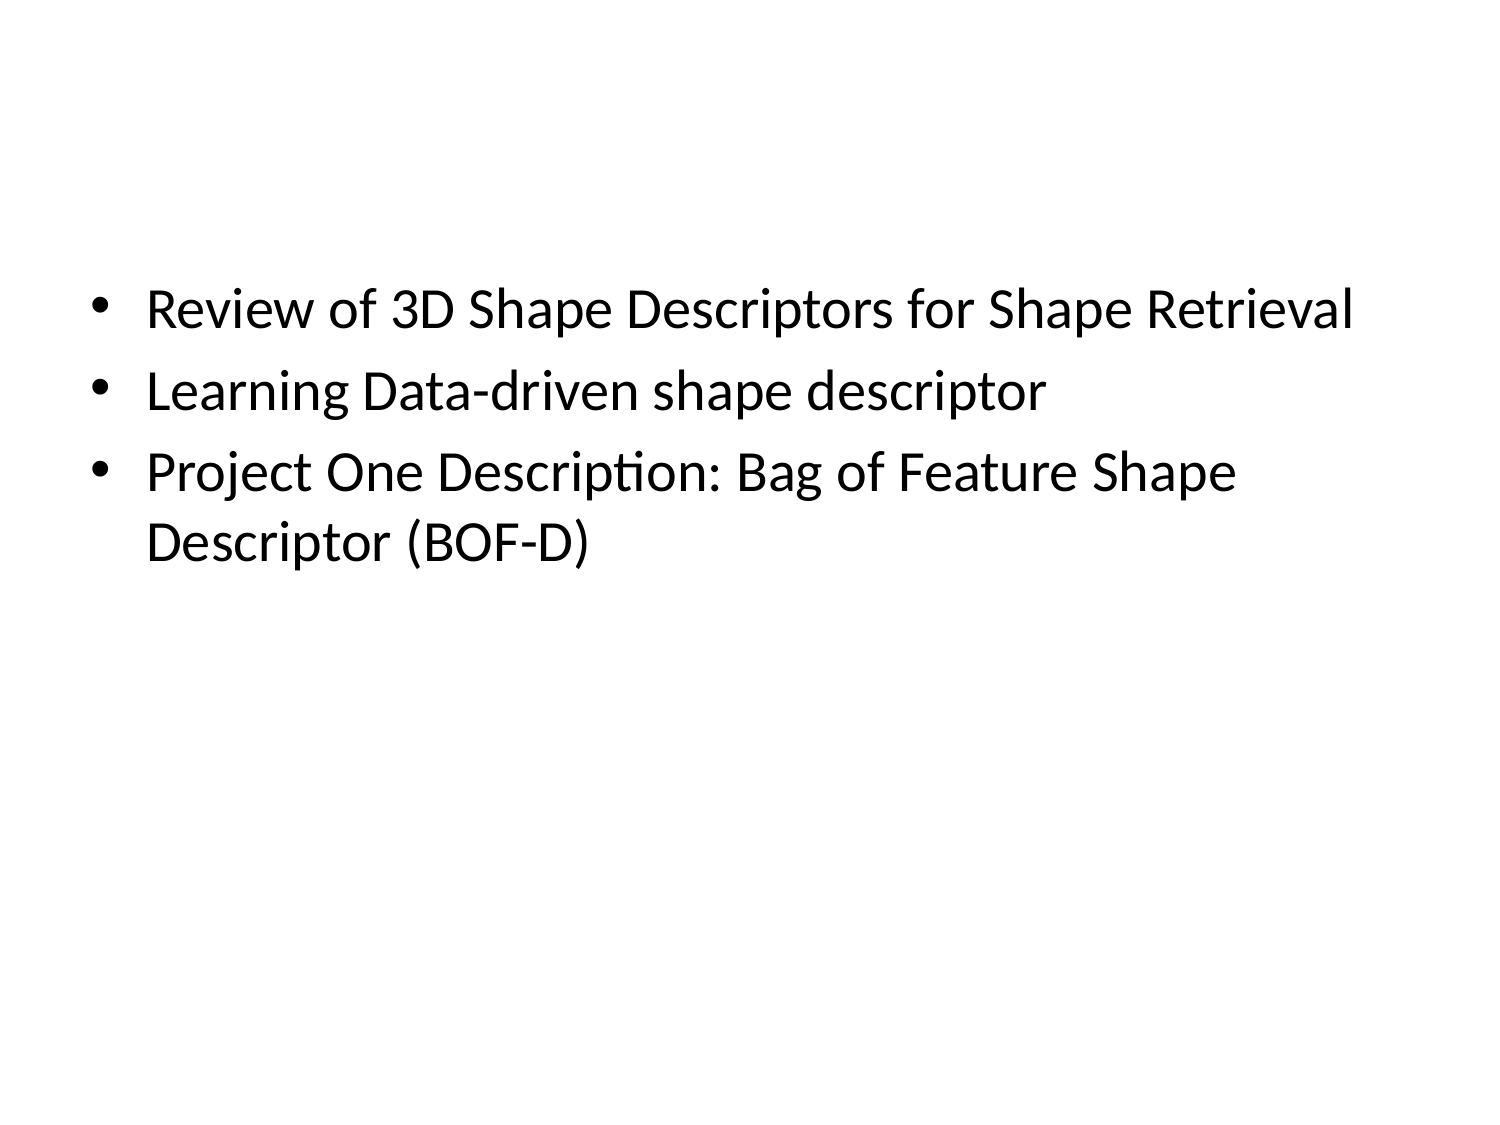

#
Review of 3D Shape Descriptors for Shape Retrieval
Learning Data-driven shape descriptor
Project One Description: Bag of Feature Shape Descriptor (BOF-D)